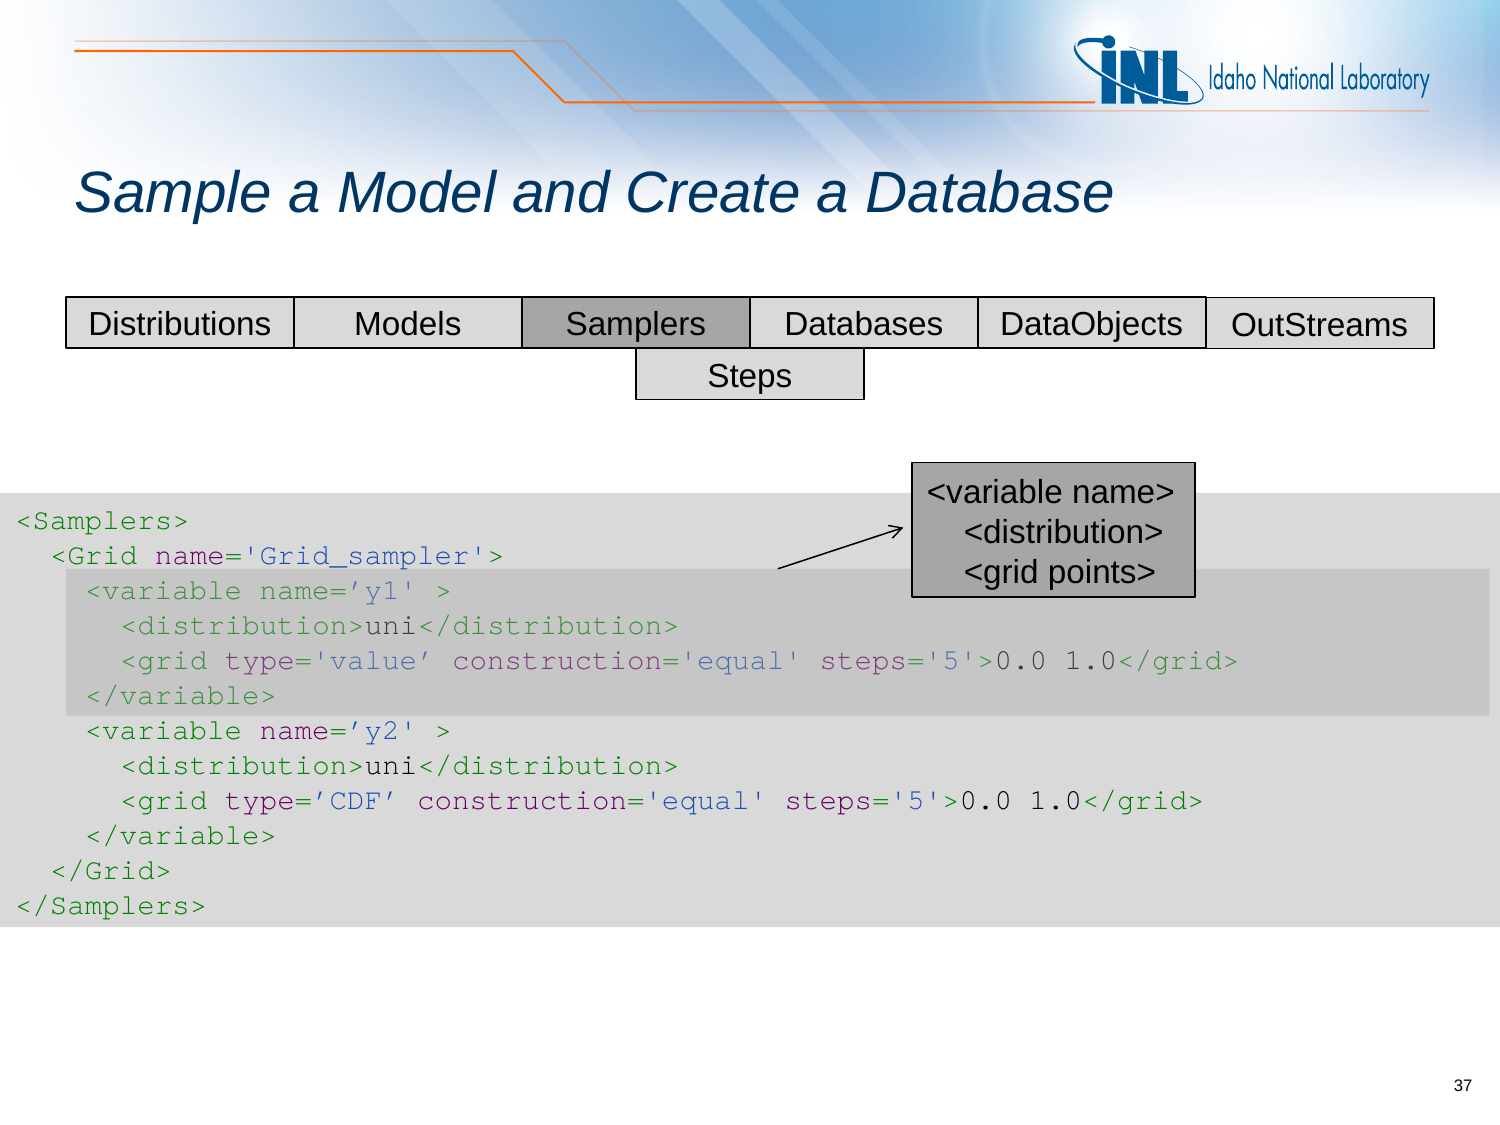

# Sample a Model and Create a Database
Distributions
Models
Samplers
Databases
DataObjects
OutStreams
Steps
<variable name>
    <distribution>
    <grid points>
<Samplers>
  <Grid name='Grid_sampler'>
    <variable name=’y1' >
      <distribution>uni</distribution>
      <grid type='value’ construction='equal' steps='5'>0.0 1.0</grid>
    </variable>
    <variable name=’y2' >
      <distribution>uni</distribution>
      <grid type=’CDF’ construction='equal' steps='5'>0.0 1.0</grid>
    </variable>
  </Grid>
</Samplers>

37